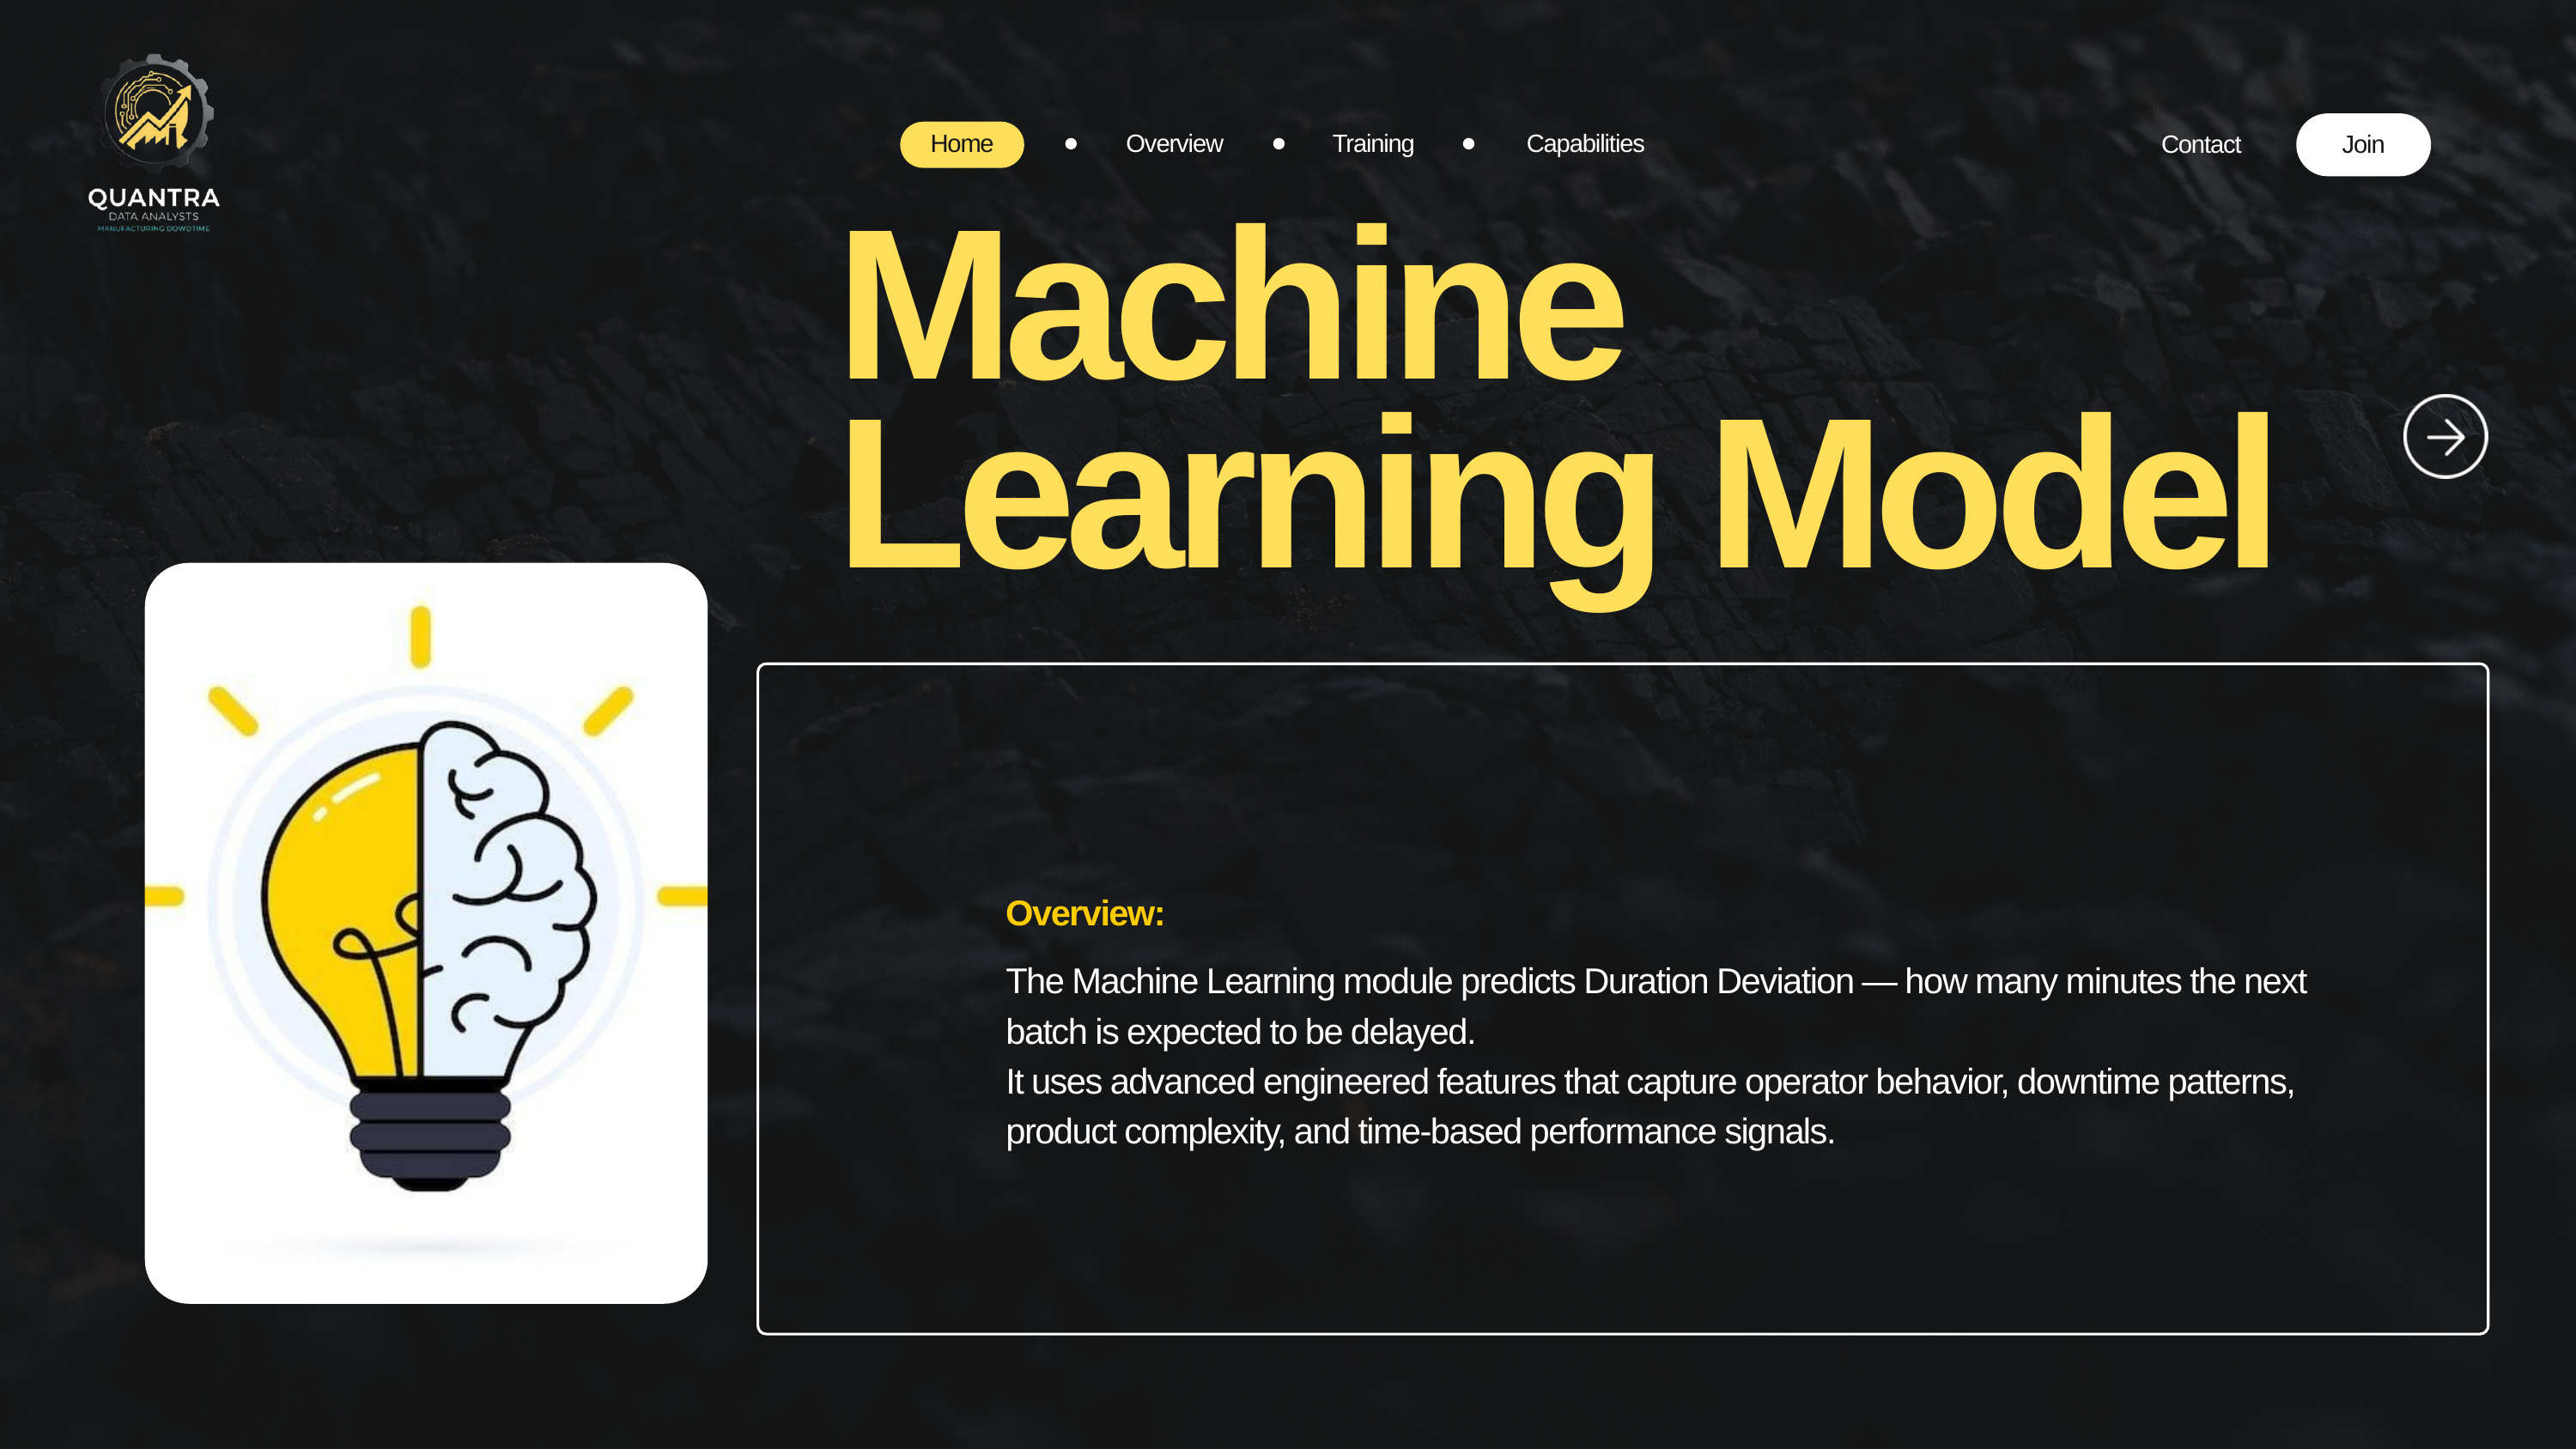

Home
Overview
Training
Capabilities
Contact
Join

Machine Learning Model

Overview:
The Machine Learning module predicts Duration Deviation — how many minutes the next batch is expected to be delayed.
It uses advanced engineered features that capture operator behavior, downtime patterns, product complexity, and time-based performance signals.